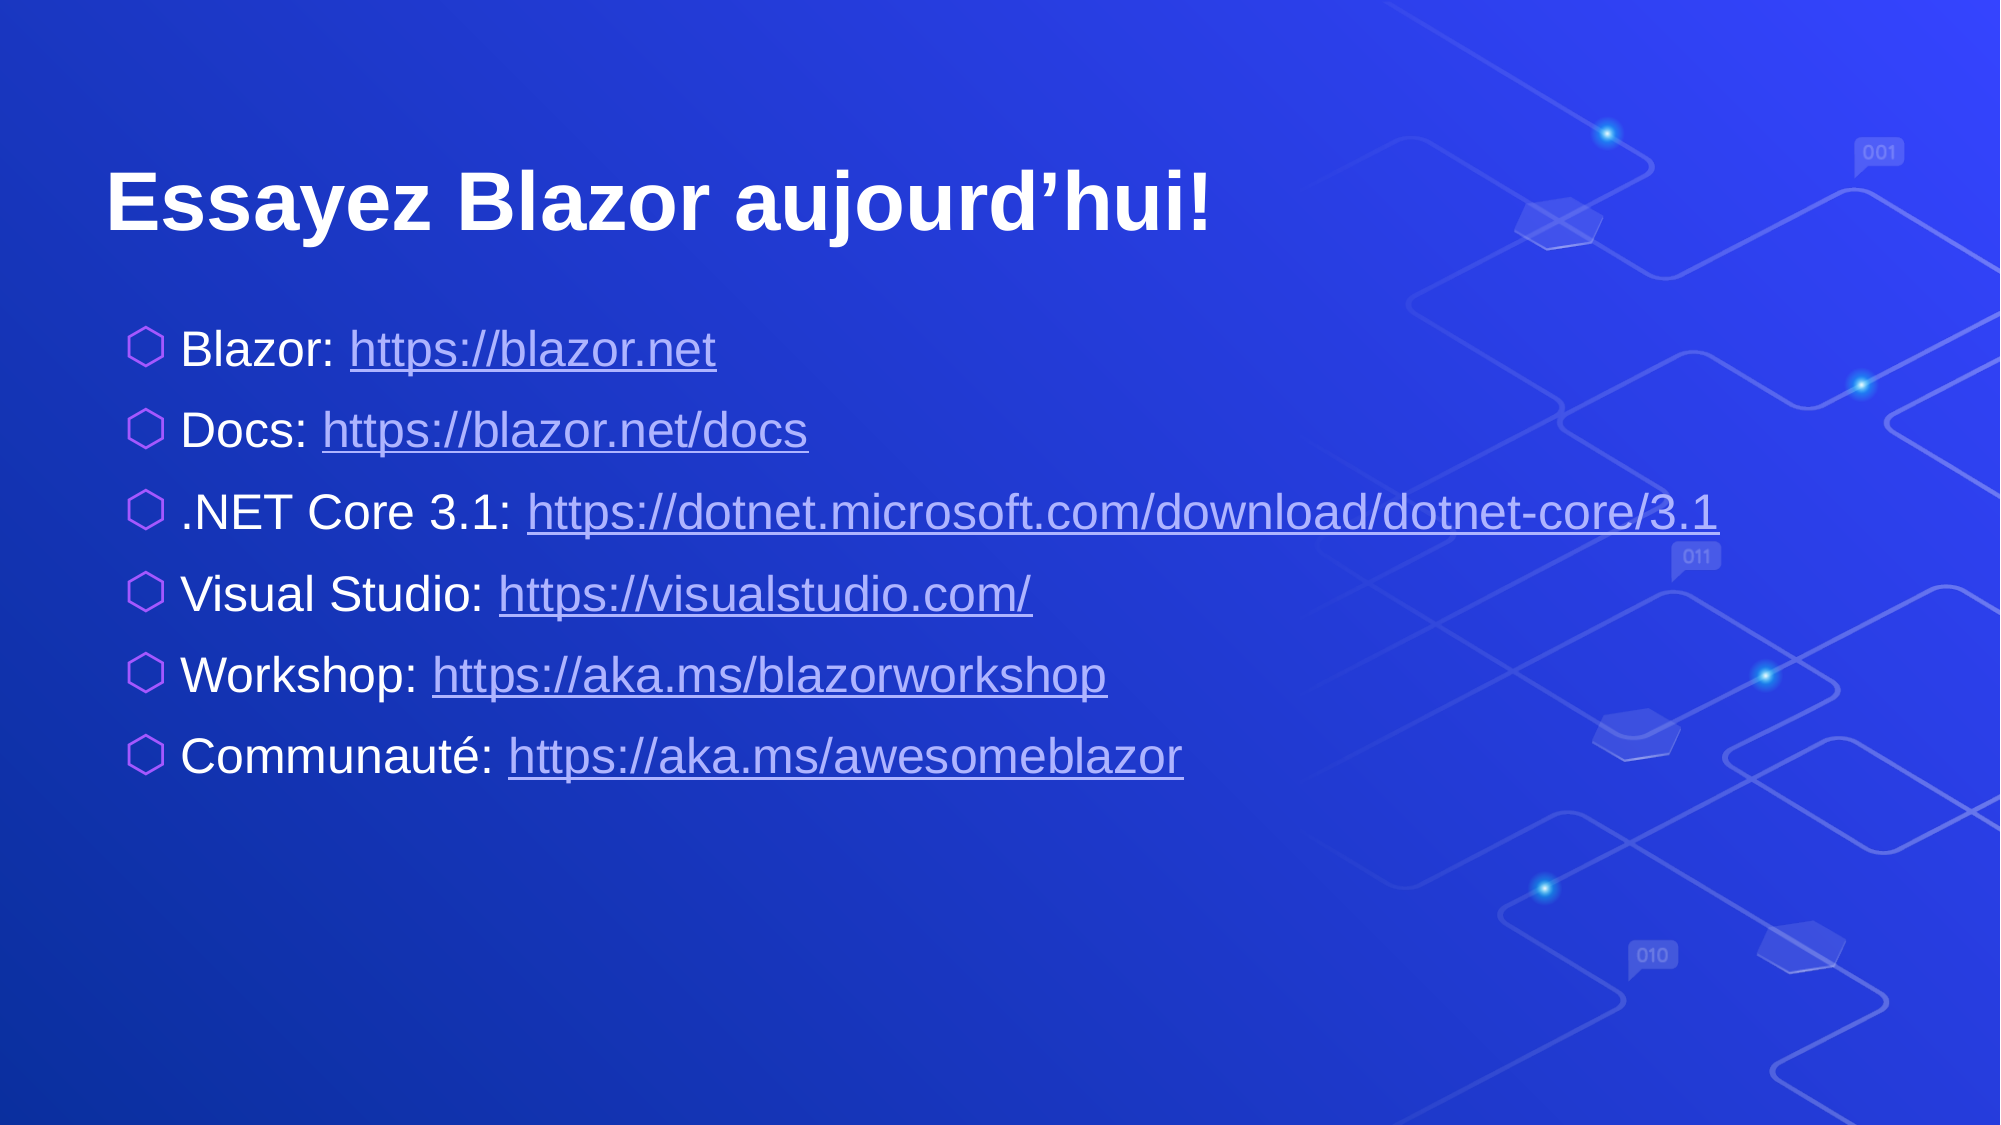

Essayez Blazor aujourd’hui!
Blazor: https://blazor.net
Docs: https://blazor.net/docs
.NET Core 3.1: https://dotnet.microsoft.com/download/dotnet-core/3.1
Visual Studio: https://visualstudio.com/
Workshop: https://aka.ms/blazorworkshop
Communauté: https://aka.ms/awesomeblazor